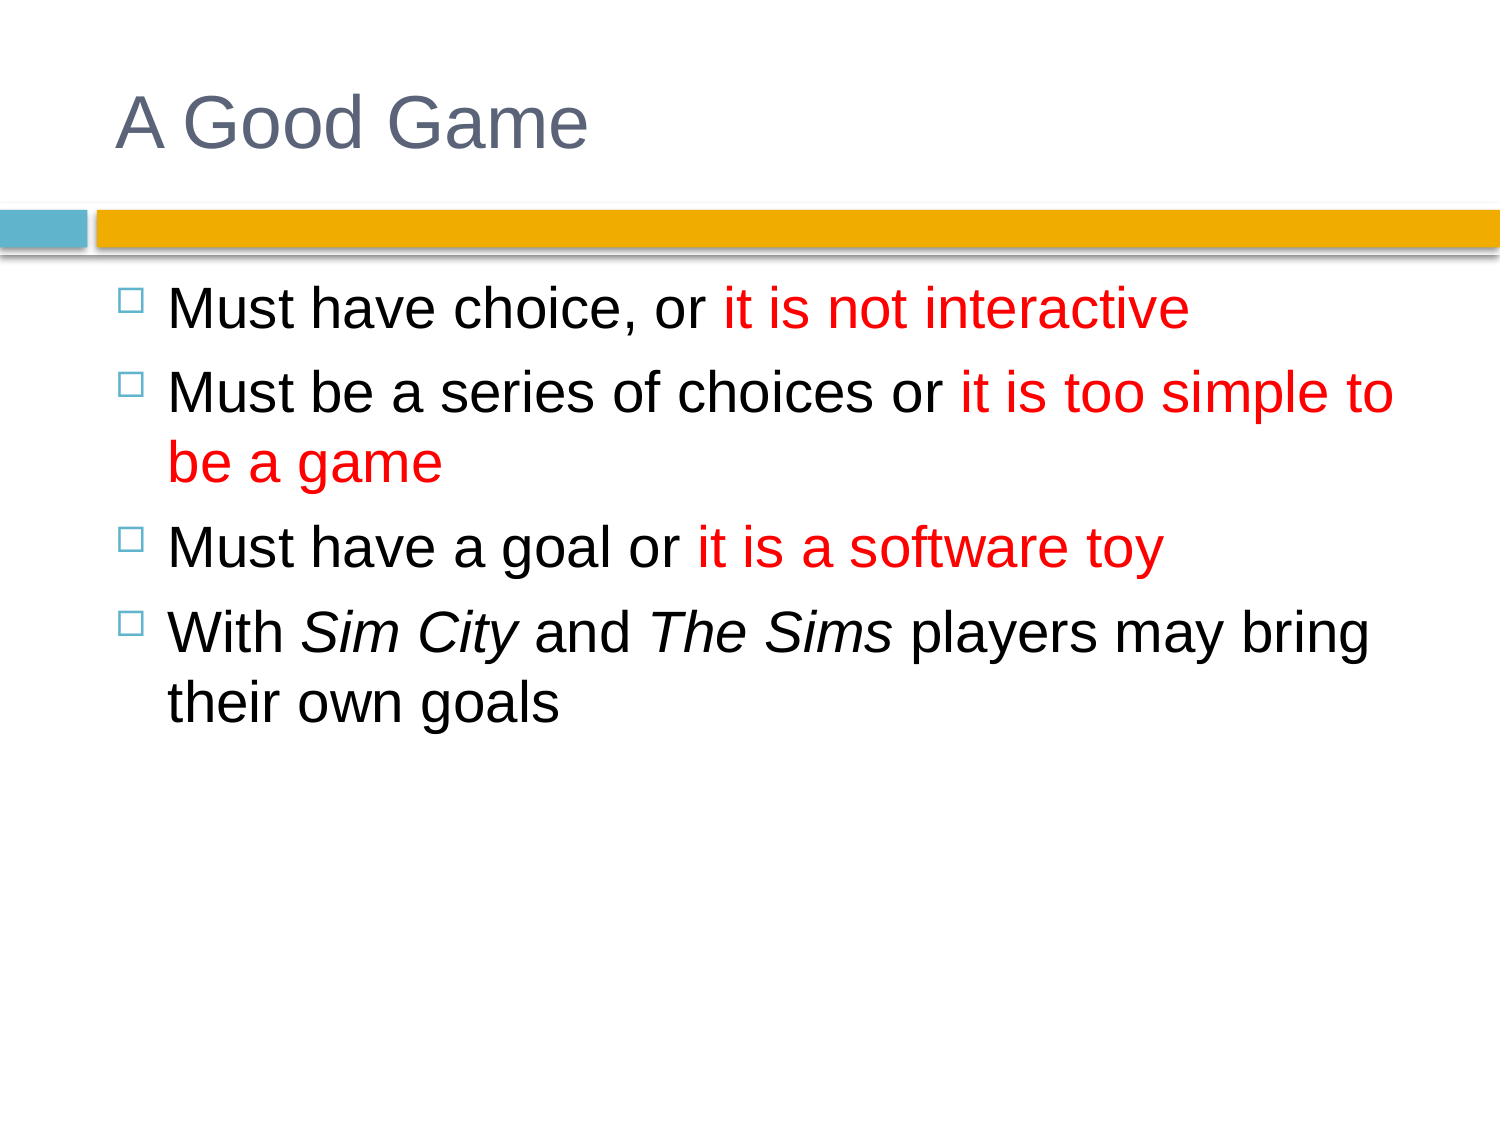

# A Good Game
Must have choice, or it is not interactive
Must be a series of choices or it is too simple to be a game
Must have a goal or it is a software toy
With Sim City and The Sims players may bring their own goals